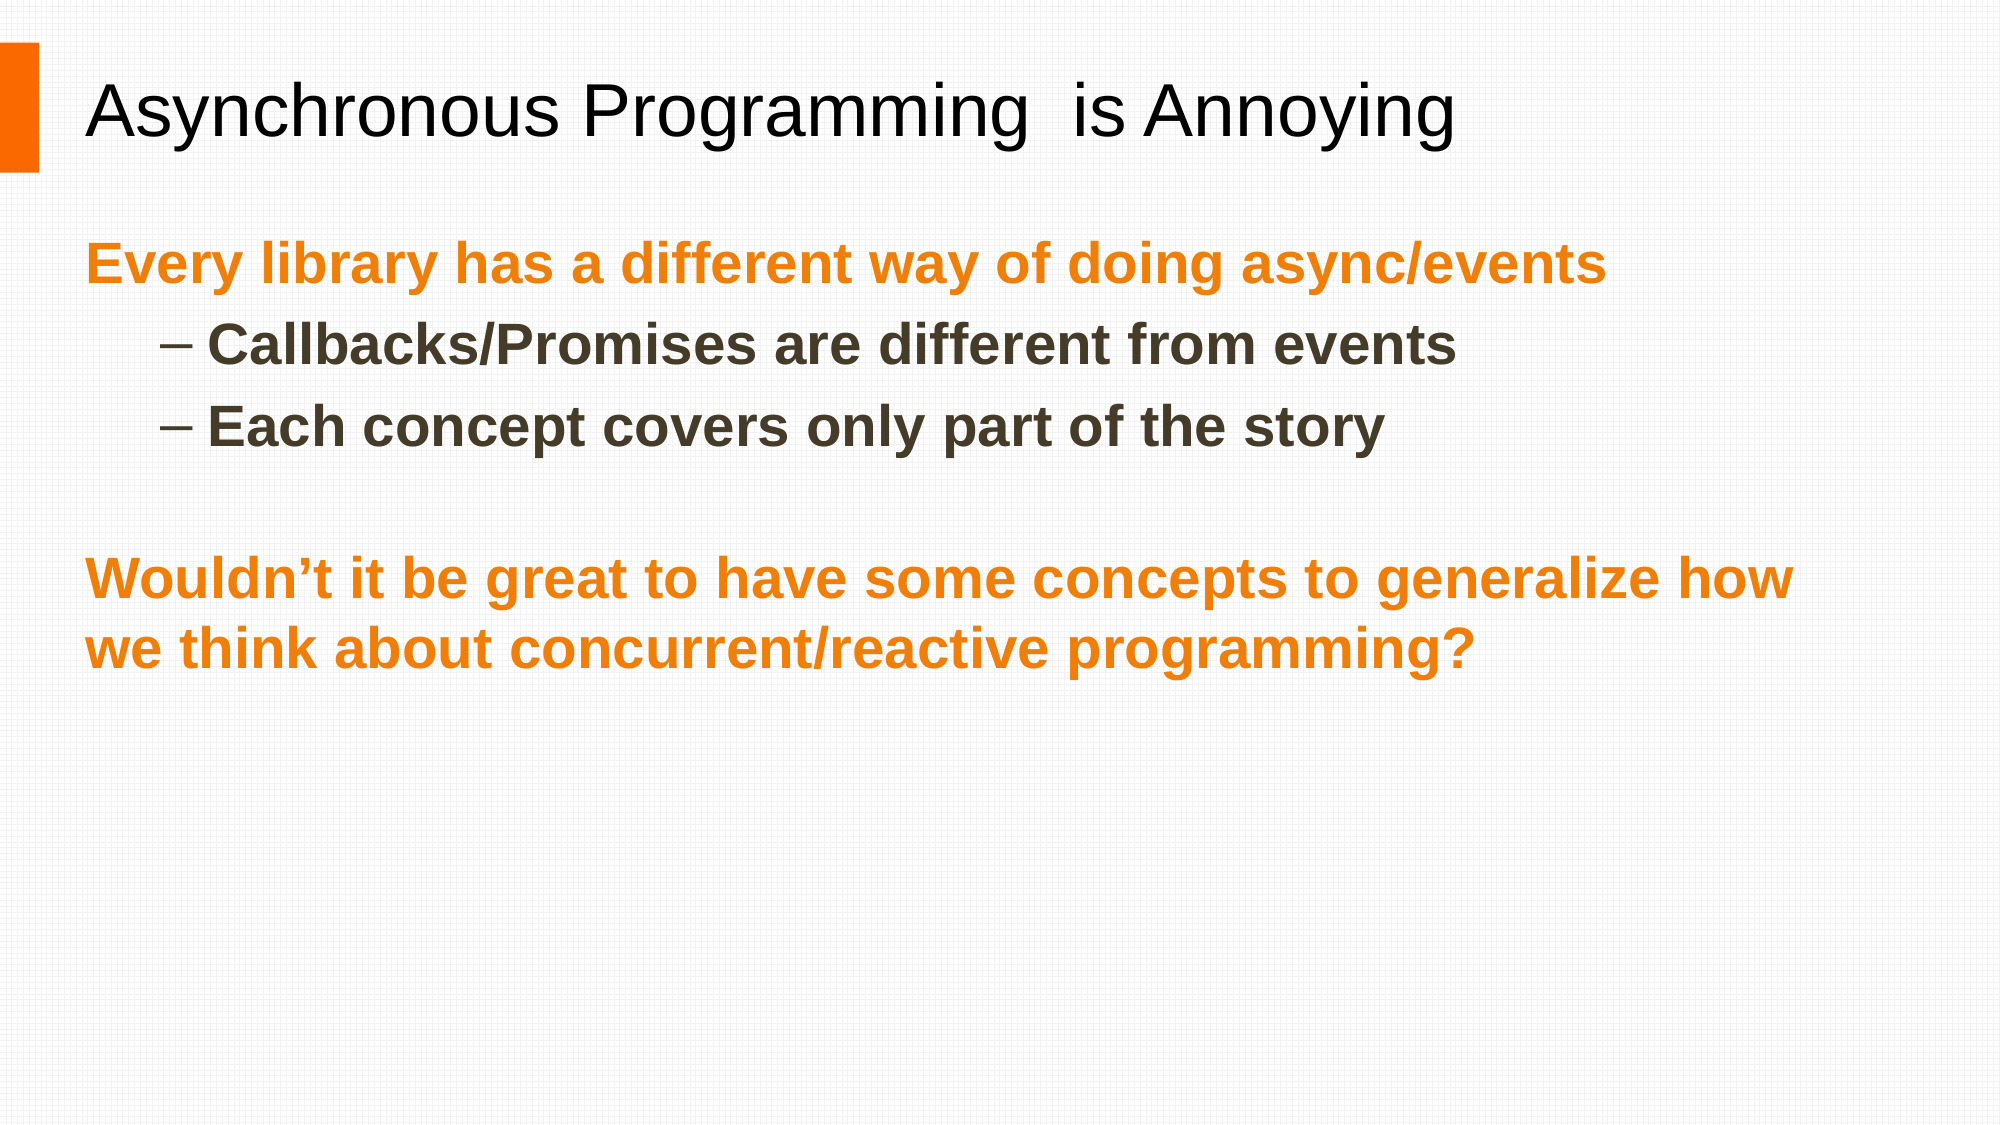

# Asynchronous Programming  is Annoying
Every library has a different way of doing async/events
Callbacks/Promises are different from events
Each concept covers only part of the story
Wouldn’t it be great to have some concepts to generalize how we think about concurrent/reactive programming?